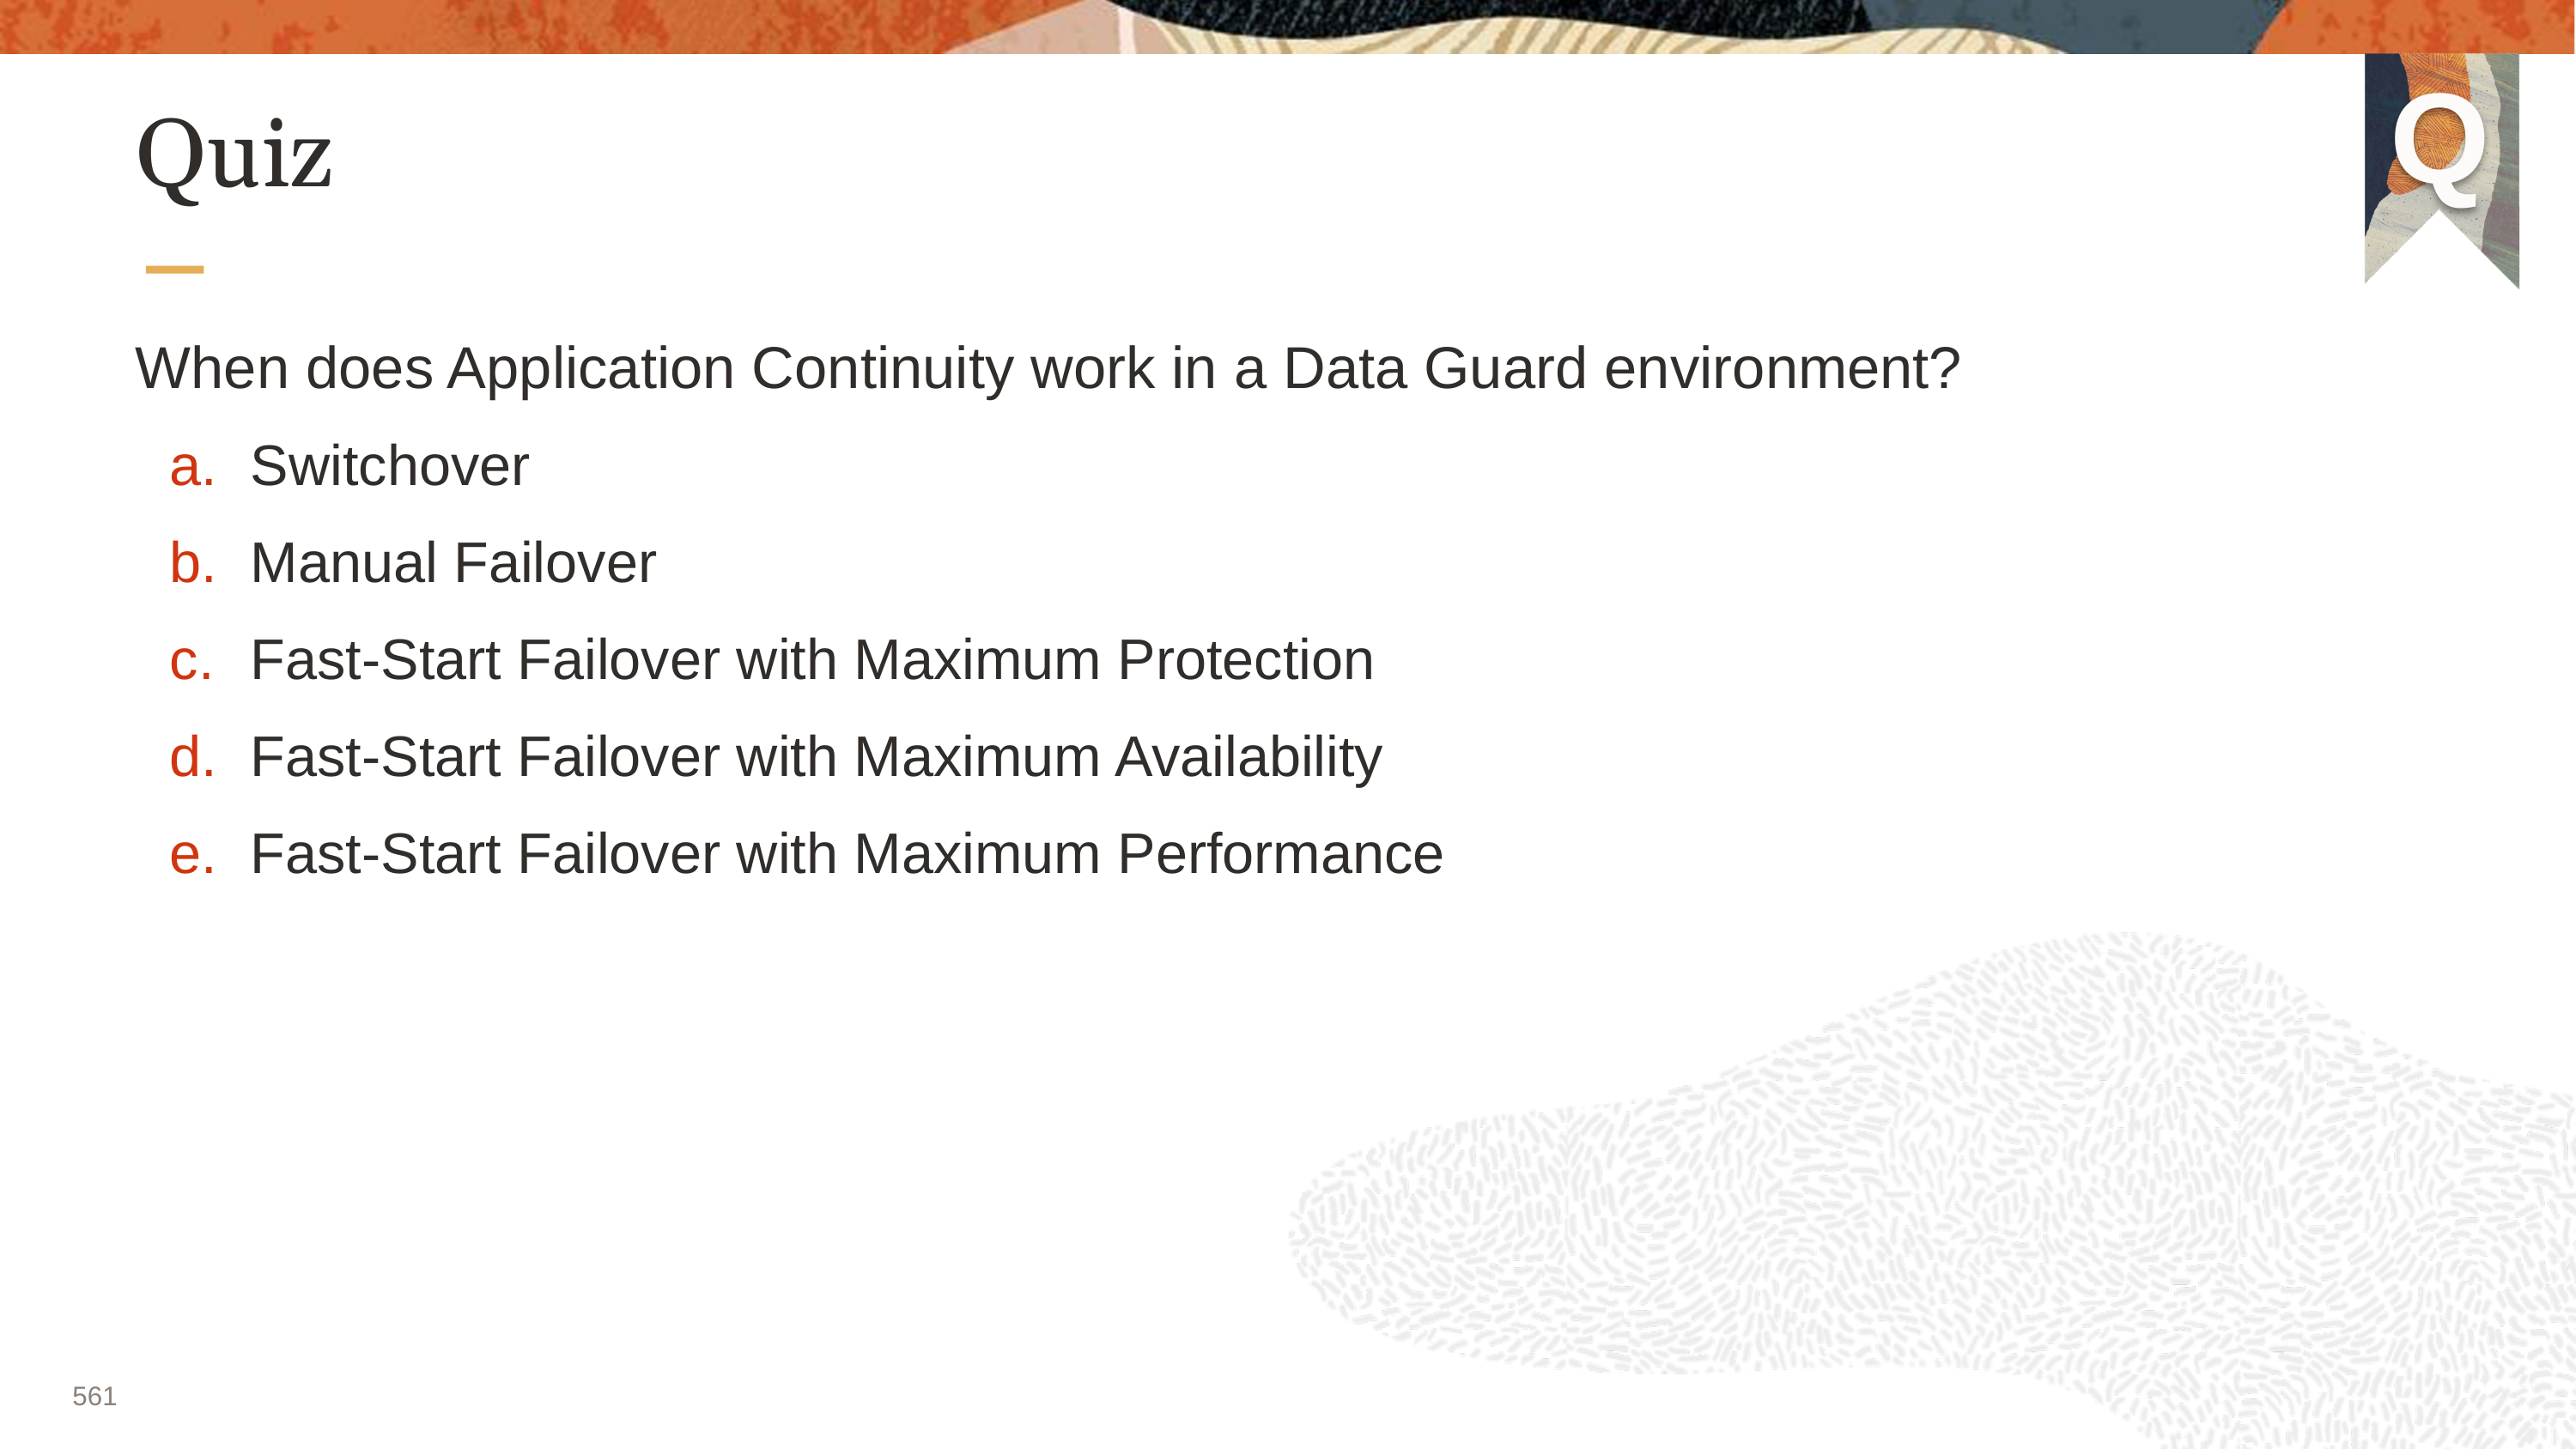

# Quiz
When does Application Continuity work in a Data Guard environment?
Switchover
Manual Failover
Fast-Start Failover with Maximum Protection
Fast-Start Failover with Maximum Availability
Fast-Start Failover with Maximum Performance